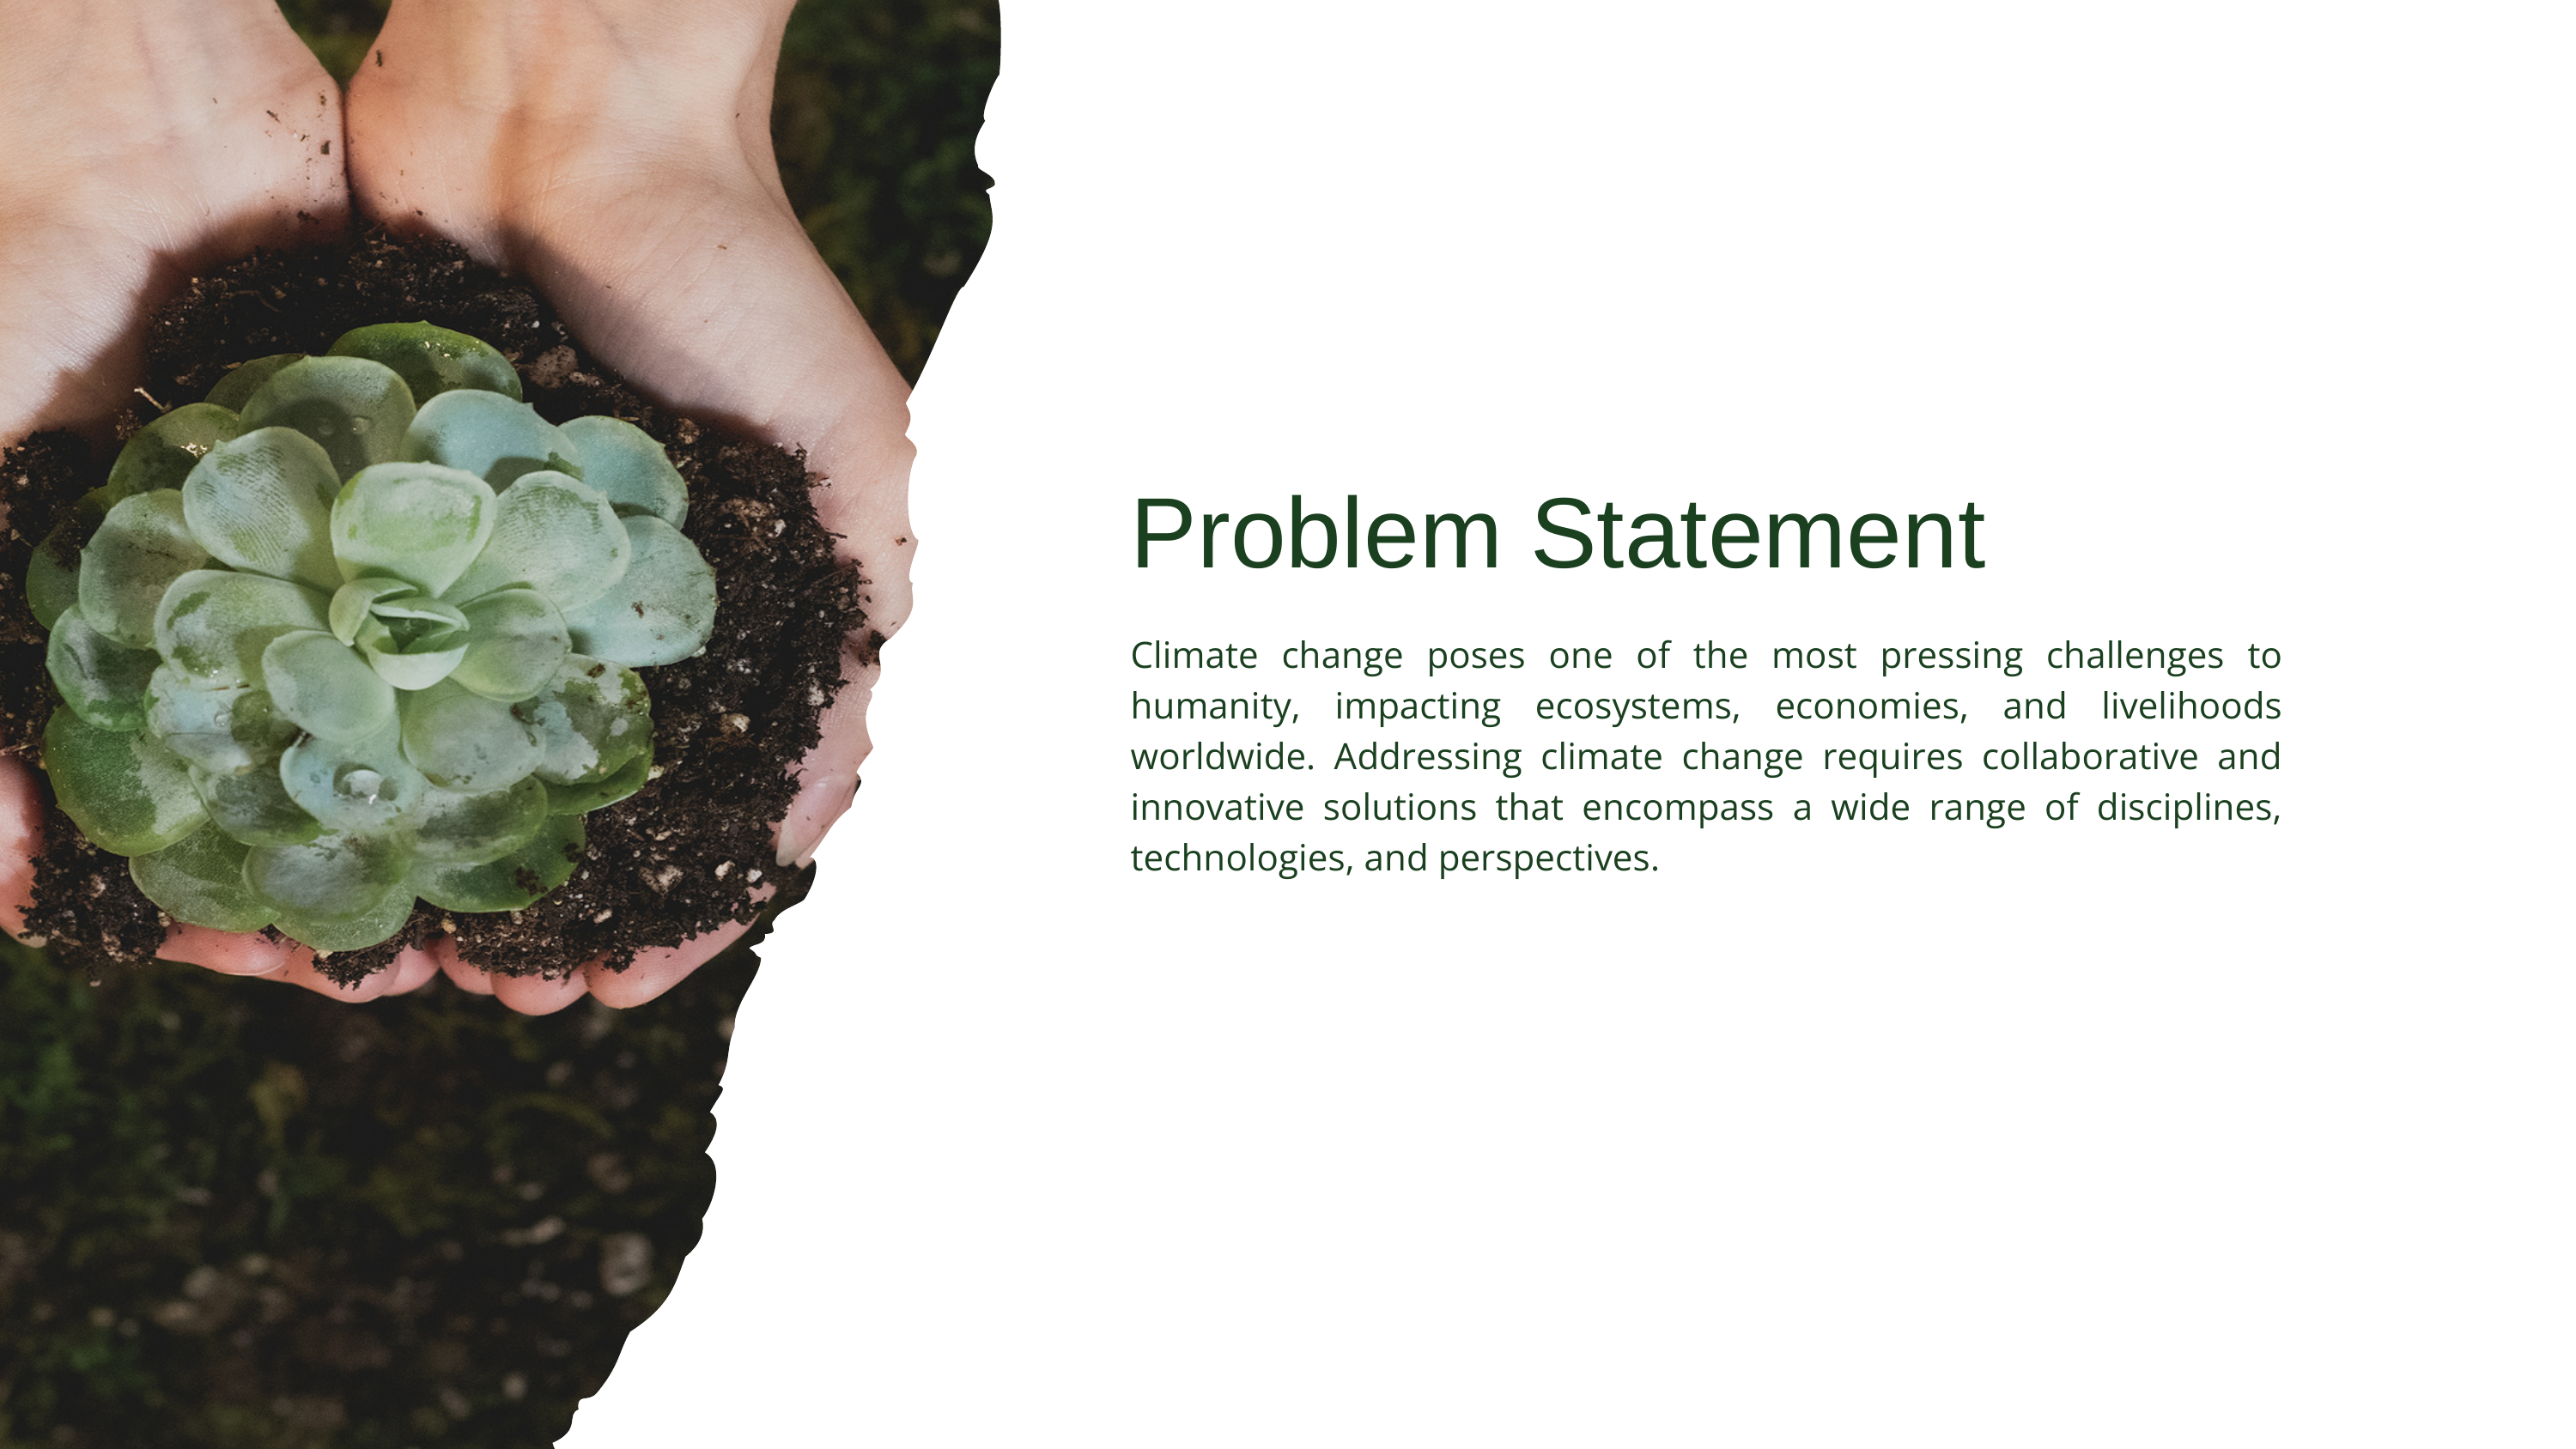

Problem Statement
Climate change poses one of the most pressing challenges to humanity, impacting ecosystems, economies, and livelihoods worldwide. Addressing climate change requires collaborative and innovative solutions that encompass a wide range of disciplines, technologies, and perspectives.